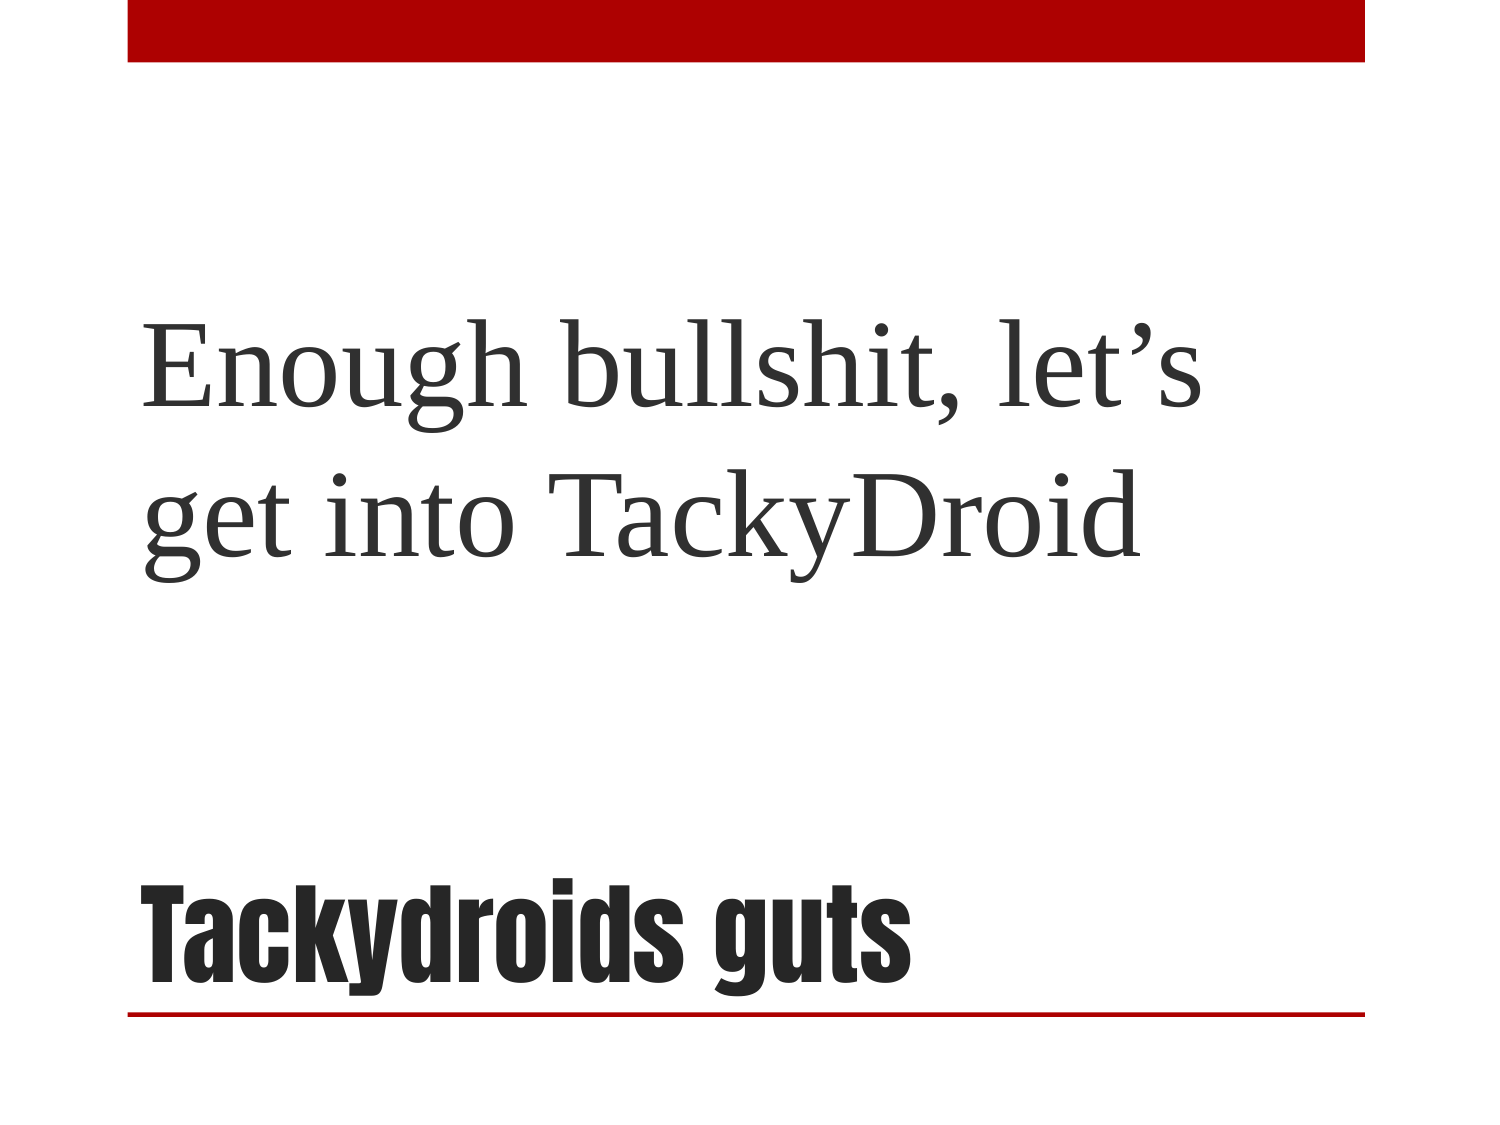

Enough bullshit, let’s get into TackyDroid
# Tackydroids guts